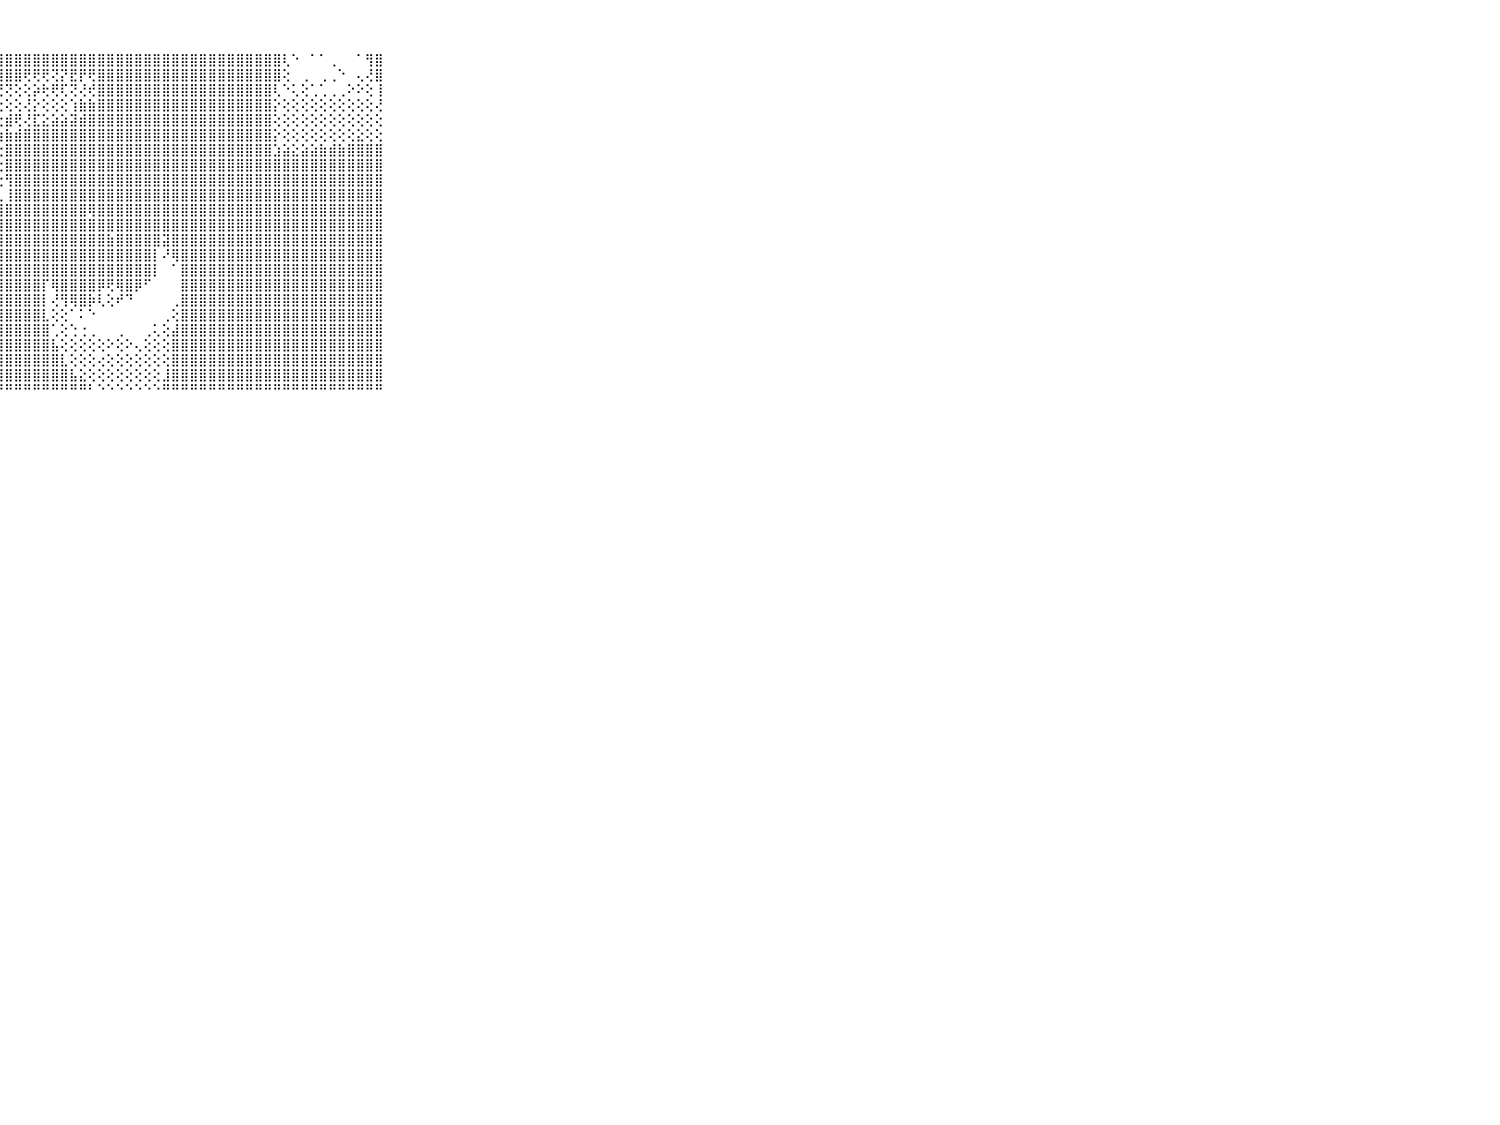

⠀⠀⠀⠀⠀⠀⠀⠀⠀⠀⠀⣿⣿⣿⣿⣿⣿⣿⣿⣿⣿⣿⣿⣿⣿⣿⣿⣿⣿⣿⣿⣿⣿⣿⣿⣿⣿⣿⣿⣿⣿⣿⣿⣿⣿⣿⣿⣿⣿⣿⣿⣿⣿⣿⣿⣿⣿⣿⢇⠑⠀⠁⠁⢀⠀⠀⠁⢻⣿⠀⠀⠀⠀⠀⠀⠀⠀⠀⠀⠀⠀
⠀⠀⠀⠀⠀⠀⠀⠀⠀⠀⠀⣿⣿⣿⣿⣿⣿⣿⣿⣿⣿⣿⣿⣿⣿⣿⣿⣿⣿⣿⢟⢟⢟⢝⡝⣟⡟⢟⣿⣿⣿⣿⣿⣿⣿⣿⣿⣿⣿⣿⣿⣿⣿⣿⣿⣿⣿⣿⢕⠀⢀⠀⢀⢀⠑⠀⢄⢜⣿⠀⠀⠀⠀⠀⠀⠀⠀⠀⠀⠀⠀
⠀⠀⠀⠀⠀⠀⠀⠀⠀⠀⠀⣻⣿⣿⣿⣿⣿⣿⣿⣿⣿⣿⣿⣿⣿⣿⣿⢟⢝⢕⢕⡵⢗⢟⢏⢝⢜⢞⣿⣿⣿⣿⣿⣿⣿⣿⣿⣿⣿⣿⣿⣿⣿⣿⣿⣿⣿⢇⠑⢅⢕⢁⢁⢀⢀⠕⠕⢕⢸⠀⠀⠀⠀⠀⠀⠀⠀⠀⠀⠀⠀
⠀⠀⠀⠀⠀⠀⠀⠀⠀⠀⠀⣷⣿⣿⣿⣿⣿⣿⣿⣿⣿⣿⣿⣿⣿⣿⡟⢕⢕⢕⢜⡕⢕⢕⢕⢱⣷⣷⣿⣿⣿⣿⣿⣿⣿⣿⣿⣿⣿⣿⣿⣿⣿⣿⣿⣿⣿⡕⢕⢕⢕⢕⢕⢕⢕⢕⢕⢕⢜⠀⠀⠀⠀⠀⠀⠀⠀⠀⠀⠀⠀
⠀⠀⠀⠀⠀⠀⠀⠀⠀⠀⠀⣿⣿⣿⣿⣿⣿⣿⣿⣿⣿⣿⣿⣿⣿⣿⢇⢕⣾⢟⢜⣏⣕⣵⣵⣽⣾⣿⣿⣿⣿⣿⣿⣿⣿⣿⣿⣿⣿⣿⣿⣿⣿⣿⣿⣿⣿⢕⢕⢕⢕⢕⢕⢕⢕⢕⢕⢕⢕⠀⠀⠀⠀⠀⠀⠀⠀⠀⠀⠀⠀
⠀⠀⠀⠀⠀⠀⠀⠀⠀⠀⠀⣿⣿⣿⣿⣿⣿⣿⣿⣿⣿⣿⣿⣿⣿⣿⡾⢱⣷⣾⣿⣿⣿⣿⣿⣿⣿⣿⣿⣿⣿⣿⣿⣿⣿⣿⣿⣿⣿⣿⣿⣿⣿⣿⣿⣿⣿⡕⢕⢕⢕⢕⢕⢕⢕⢕⣕⢕⢕⠀⠀⠀⠀⠀⠀⠀⠀⠀⠀⠀⠀
⠀⠀⠀⠀⠀⠀⠀⠀⠀⠀⠀⣿⣿⣿⣿⣿⣿⣿⣿⣿⣿⣿⣿⣿⣿⣿⡇⢕⣿⣿⣿⣿⣿⣿⣿⣿⣿⣿⣿⣿⣿⣿⣿⣿⣿⣿⣿⣿⣿⣿⣿⣿⣿⣿⣿⣿⣿⣱⣵⣕⣵⣵⣷⣾⣷⣿⣿⣿⣿⠀⠀⠀⠀⠀⠀⠀⠀⠀⠀⠀⠀
⠀⠀⠀⠀⠀⠀⠀⠀⠀⠀⠀⣿⣿⣿⣿⣿⣿⣿⣿⣿⣿⣿⣿⣿⣿⣿⡇⢕⣿⣿⣿⣿⣿⣿⣿⣿⣿⣿⣿⣿⣿⣿⣿⣿⣿⣿⣿⣿⣿⣿⣿⣿⣿⣿⣿⣿⣿⣿⣿⣿⣿⣿⣿⣿⣿⣿⣿⣿⣿⠀⠀⠀⠀⠀⠀⠀⠀⠀⠀⠀⠀
⠀⠀⠀⠀⠀⠀⠀⠀⠀⠀⠀⣿⣿⣿⣿⣿⣿⣿⣿⣿⣿⣿⣿⣿⣿⣿⣿⢕⢻⣿⣿⣿⣿⣿⣿⣿⣿⣿⣿⣿⣿⣿⣿⣿⣿⣿⣿⣿⣿⣿⣿⣿⣿⣿⣿⣿⣿⣿⣿⣿⣿⣿⣿⣿⣿⣿⣿⣿⣿⠀⠀⠀⠀⠀⠀⠀⠀⠀⠀⠀⠀
⠀⠀⠀⠀⠀⠀⠀⠀⠀⠀⠀⣿⣿⣿⣿⣿⣿⣿⣿⣿⣿⣿⣿⣿⣿⣿⣿⣇⢸⣿⣿⣿⣿⣿⣿⣿⣿⣿⣿⣿⣿⣿⣿⣿⣿⣿⣿⣿⣿⣿⣿⣿⣿⣿⣿⣿⣿⣿⣿⣿⣿⣿⣿⣿⣿⣿⣿⣿⣿⠀⠀⠀⠀⠀⠀⠀⠀⠀⠀⠀⠀
⠀⠀⠀⠀⠀⠀⠀⠀⠀⠀⠀⣿⣿⣿⣿⣿⣿⣿⣿⣿⣿⣿⣿⣿⣿⣿⣿⣿⣿⣿⣿⣿⣿⣿⣿⣿⣿⢿⣿⣿⣿⣿⣿⣿⣿⣿⣿⣿⣿⣿⣿⣿⣿⣿⣿⣿⣿⣿⣿⣿⣿⣿⣿⣿⣿⣿⣿⣿⣿⠀⠀⠀⠀⠀⠀⠀⠀⠀⠀⠀⠀
⠀⠀⠀⠀⠀⠀⠀⠀⠀⠀⠀⣿⣿⣿⣿⣿⣿⣿⣿⣿⣿⣿⣿⣿⣿⣿⣿⣿⣿⣿⣿⣿⣿⣿⣿⣿⣿⣿⣿⣿⣿⣿⣿⣿⣿⣿⣿⣿⣿⣿⣿⣿⣿⣿⣿⣿⣿⣿⣿⣿⣿⣿⣿⣿⣿⣿⣿⣿⣿⠀⠀⠀⠀⠀⠀⠀⠀⠀⠀⠀⠀
⠀⠀⠀⠀⠀⠀⠀⠀⠀⠀⠀⣿⣿⣿⣿⣿⣿⣿⣿⣿⣿⣿⣿⣿⣿⣿⣿⣿⣿⣿⣿⣿⣿⣿⣿⣿⣿⣿⣿⣷⣿⣿⣿⣿⣿⣽⣿⣿⣿⣿⣿⣿⣿⣿⣿⣿⣿⣿⣿⣿⣿⣿⣿⣿⣿⣿⣿⣿⣿⠀⠀⠀⠀⠀⠀⠀⠀⠀⠀⠀⠀
⠀⠀⠀⠀⠀⠀⠀⠀⠀⠀⠀⣿⣿⣿⣿⣿⣿⣿⣿⣿⣿⣿⣿⣿⣿⣿⣿⣿⣿⣿⣿⣿⣿⣿⣿⣿⣿⣿⣿⣿⣿⣿⣿⣿⡇⠜⢿⣿⣿⣿⣿⣿⣿⣿⣿⣿⣿⣿⣿⣿⣿⣿⣿⣿⣿⣿⣿⣿⣿⠀⠀⠀⠀⠀⠀⠀⠀⠀⠀⠀⠀
⠀⠀⠀⠀⠀⠀⠀⠀⠀⠀⠀⣿⣿⣿⣿⣿⣿⣿⣿⣿⣿⣿⣿⣿⣿⣿⣿⣿⣿⣿⣿⣿⣿⣿⣿⣿⣿⣿⣿⣿⣿⣿⣿⣿⡇⠀⠁⣿⣿⣿⣿⣿⣿⣿⣿⣿⣿⣿⣿⣿⣿⣿⣿⣿⣿⣿⣿⣿⣿⠀⠀⠀⠀⠀⠀⠀⠀⠀⠀⠀⠀
⠀⠀⠀⠀⠀⠀⠀⠀⠀⠀⠀⣿⣿⣿⣿⣿⣿⣿⣿⣿⣿⣿⣿⣿⣿⣿⣿⣿⣿⣿⣿⣿⡏⢿⣿⣿⣿⣿⡿⢟⢿⣿⡿⠋⠀⠀⠀⣿⣿⣿⣿⣿⣿⣿⣿⣿⣿⣿⣿⣿⣿⣿⣿⣿⣿⣿⣿⣿⣿⠀⠀⠀⠀⠀⠀⠀⠀⠀⠀⠀⠀
⠀⠀⠀⠀⠀⠀⠀⠀⠀⠀⠀⣿⣿⣿⣿⣿⣿⣿⣿⣿⣿⣿⣿⣿⣿⣿⣿⣿⣿⣿⣿⣿⡇⢜⢻⢿⣿⡷⢇⢕⠞⠙⠀⠀⠀⠀⢀⣿⣿⣿⣿⣿⣿⣿⣿⣿⣿⣿⣿⣿⣿⣿⣿⣿⣿⣿⣿⣿⣿⠀⠀⠀⠀⠀⠀⠀⠀⠀⠀⠀⠀
⠀⠀⠀⠀⠀⠀⠀⠀⠀⠀⠀⣿⣿⣿⣿⣿⣿⣿⣿⣿⣿⣿⣿⣿⣿⣿⣿⣿⣿⣿⣿⣿⣇⢕⢕⠁⠅⠑⠀⠀⠀⠀⠀⠀⠀⢀⢕⣿⣿⣿⣿⣿⣿⣿⣿⣿⣿⣿⣿⣿⣿⣿⣿⣿⣿⣿⣿⣿⣿⠀⠀⠀⠀⠀⠀⠀⠀⠀⠀⠀⠀
⠀⠀⠀⠀⠀⠀⠀⠀⠀⠀⠀⣿⣿⣿⣿⣿⣿⣿⣿⣿⣿⣿⣿⣿⣿⣿⣿⣿⣿⣿⣿⣿⣿⢁⢕⢑⢐⢀⠀⠀⢀⠀⠀⢀⢅⢕⣼⣿⣿⣿⣿⣿⣿⣿⣿⣿⣿⣿⣿⣿⣿⣿⣿⣿⣿⣿⣿⣿⣿⠀⠀⠀⠀⠀⠀⠀⠀⠀⠀⠀⠀
⠀⠀⠀⠀⠀⠀⠀⠀⠀⠀⠀⣿⣿⣿⣿⣿⣿⣿⣿⣿⣿⣿⣿⣿⣿⣿⣿⣿⣿⣿⣿⣿⣿⣧⢕⢕⢕⢕⢕⠕⢕⠕⢄⢕⢕⢕⣿⣿⣿⣿⣿⣿⣿⣿⣿⣿⣿⣿⣿⣿⣿⣿⣿⣿⣿⣿⣿⣿⣿⠀⠀⠀⠀⠀⠀⠀⠀⠀⠀⠀⠀
⠀⠀⠀⠀⠀⠀⠀⠀⠀⠀⠀⣿⣿⣿⣿⣿⣿⣿⣿⣿⣿⣿⣿⣿⣿⣿⣿⣿⣿⣿⣿⣿⣿⣿⣇⢕⢕⢕⢔⢕⢕⢕⢕⢕⢕⢕⣿⣿⣿⣿⣿⣿⣿⣿⣿⣿⣿⣿⣿⣿⣿⣿⣿⣿⣿⣿⣿⣿⣿⠀⠀⠀⠀⠀⠀⠀⠀⠀⠀⠀⠀
⠀⠀⠀⠀⠀⠀⠀⠀⠀⠀⠀⣿⣿⣿⣿⣿⣿⣿⣿⣿⣿⣿⣿⣿⣿⣿⣿⣿⣿⣿⣿⣿⣿⣿⣿⣧⣕⢕⢕⢕⢕⢕⢕⢕⢕⣸⣿⣿⣿⣿⣿⣿⣿⣿⣿⣿⣿⣿⣿⣿⣿⣿⣿⣿⣿⣿⣿⣿⣿⠀⠀⠀⠀⠀⠀⠀⠀⠀⠀⠀⠀
⠀⠀⠀⠀⠀⠀⠀⠀⠀⠀⠀⠛⠛⠛⠛⠛⠛⠛⠛⠛⠛⠛⠛⠛⠛⠛⠛⠛⠛⠛⠛⠛⠛⠛⠛⠛⠛⠃⠑⠑⠑⠑⠑⠑⠑⠛⠛⠛⠛⠛⠛⠛⠛⠛⠛⠛⠛⠛⠛⠛⠛⠛⠛⠛⠛⠛⠛⠛⠛⠀⠀⠀⠀⠀⠀⠀⠀⠀⠀⠀⠀